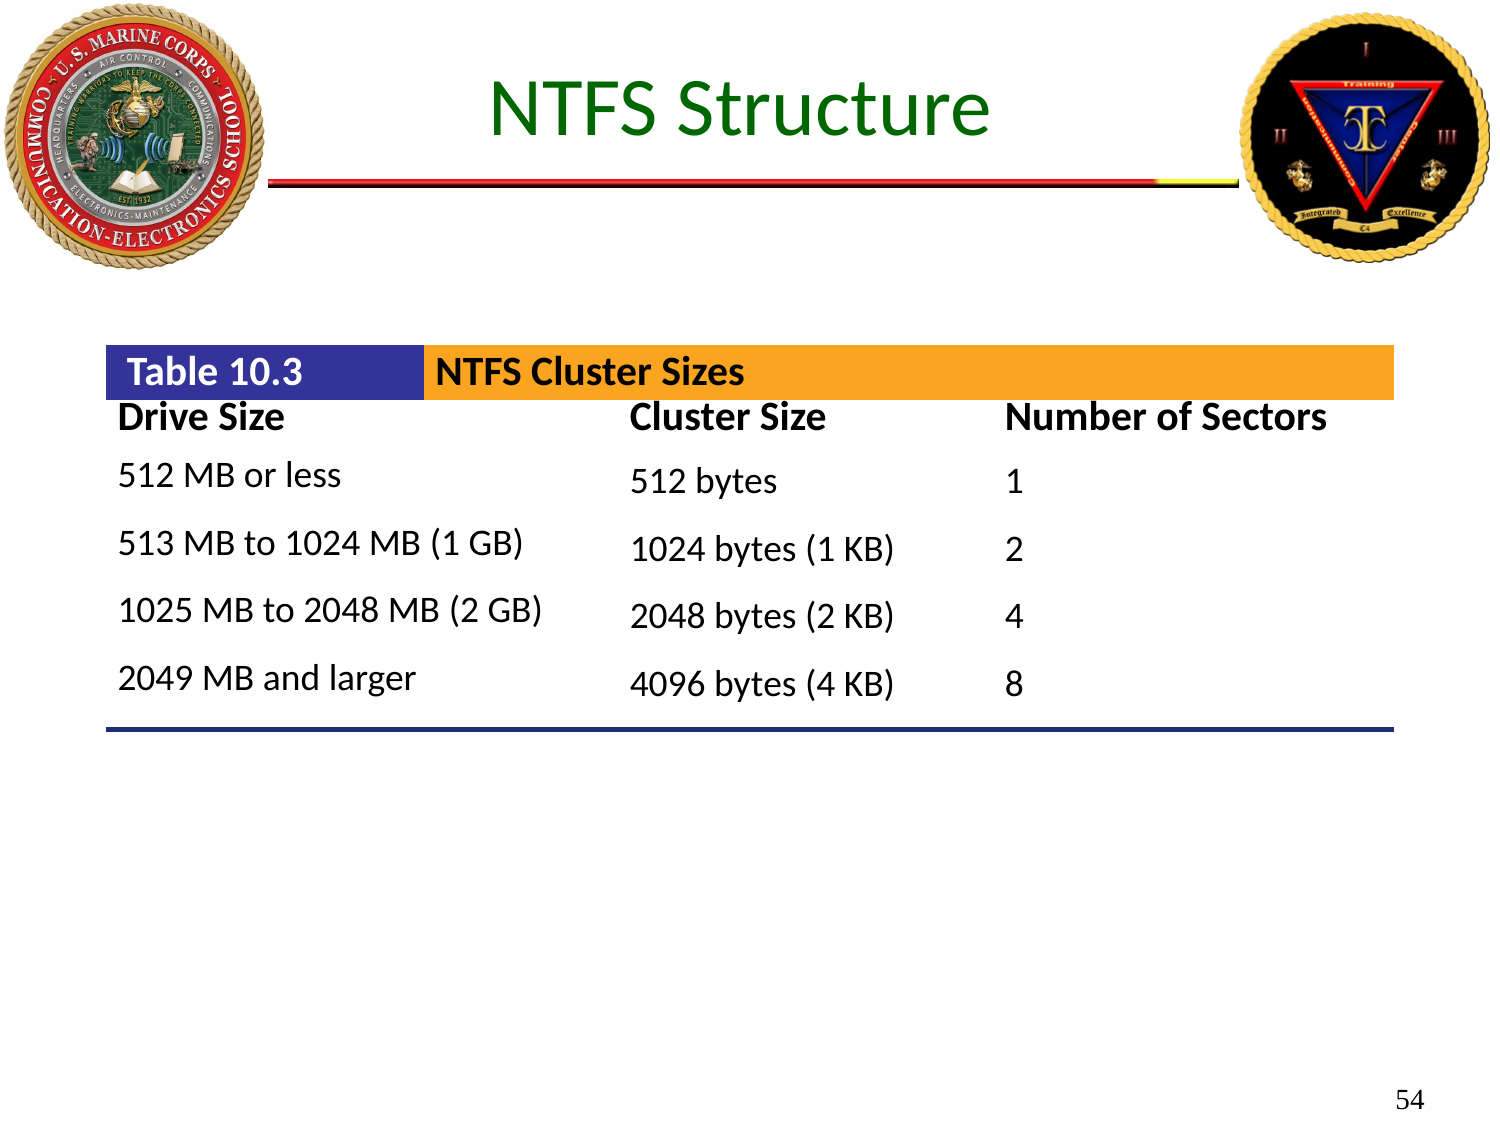

# NTFS Structure
| Table 10.3 | NTFS Cluster Sizes |  |  |
| --- | --- | --- | --- |
| Drive Size |  | Cluster Size | Number of Sectors |
| 512 MB or less |  | 512 bytes | 1 |
| 513 MB to 1024 MB (1 GB) |  | 1024 bytes (1 KB) | 2 |
| 1025 MB to 2048 MB (2 GB) |  | 2048 bytes (2 KB) | 4 |
| 2049 MB and larger |  | 4096 bytes (4 KB) | 8 |